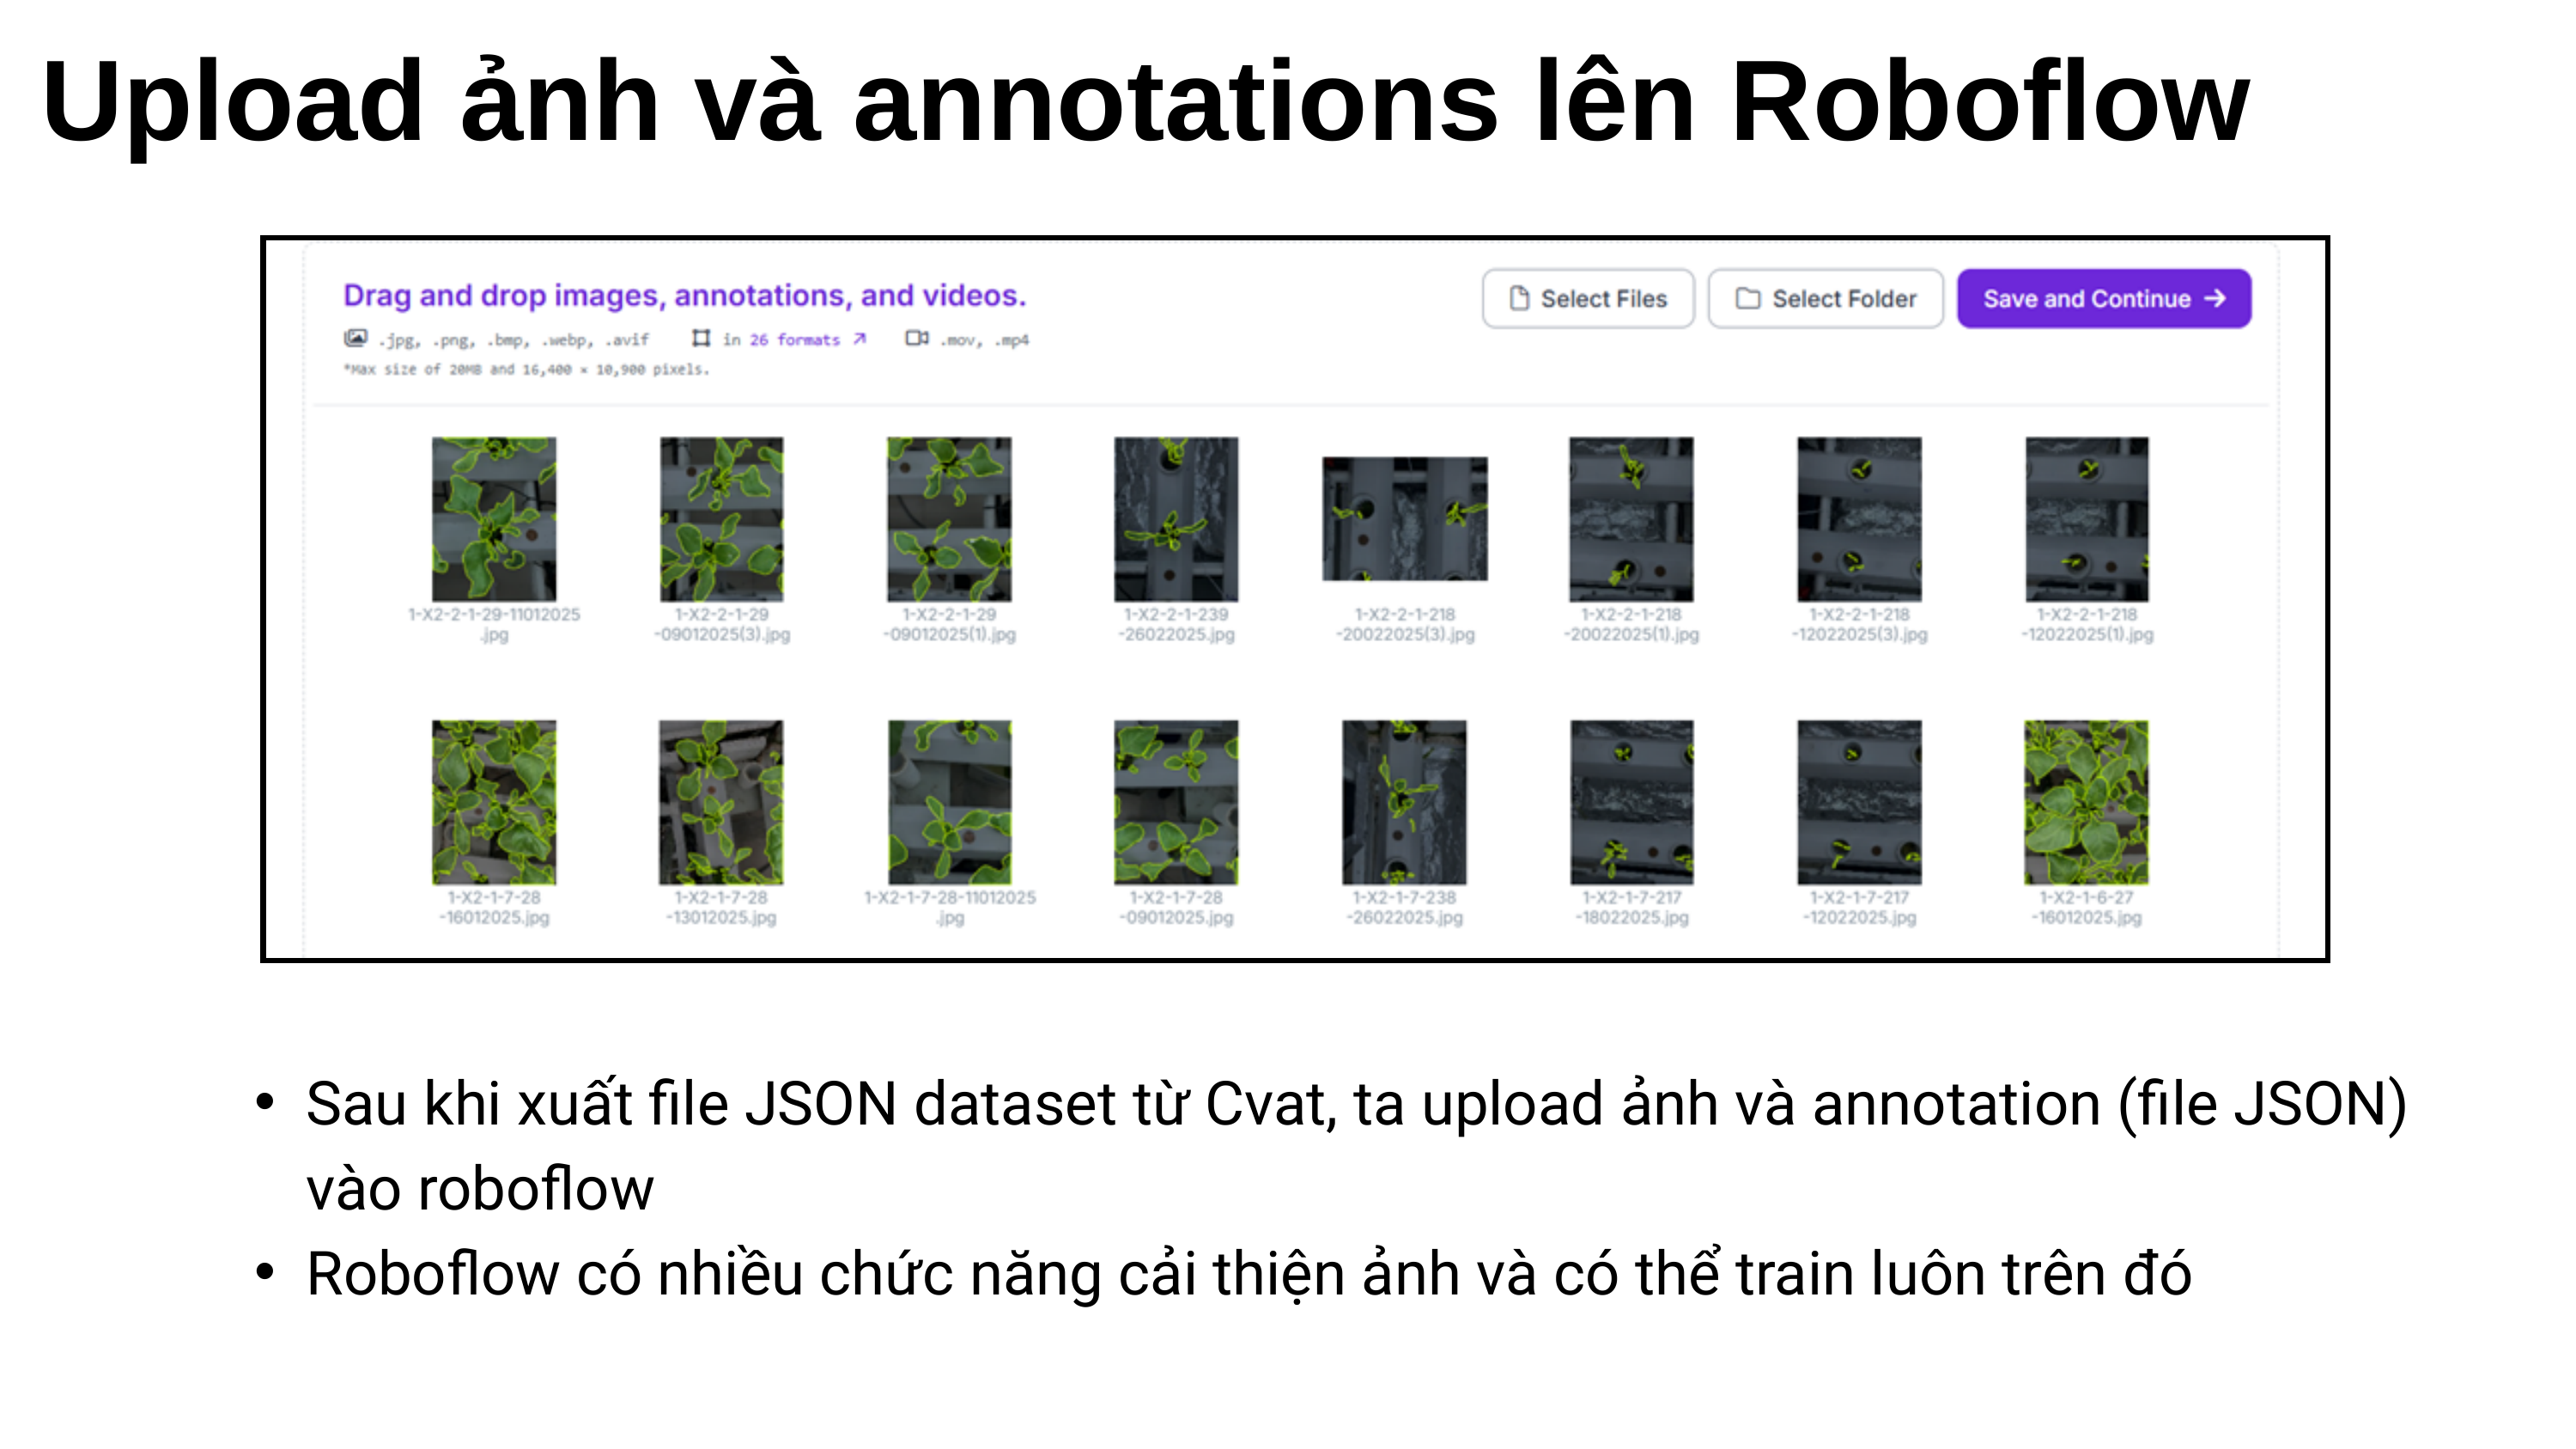

Upload ảnh và annotations lên Roboflow

Sau khi xuất file JSON dataset từ Cvat, ta upload ảnh và annotation (file JSON) vào roboflow
Roboflow có nhiều chức năng cải thiện ảnh và có thể train luôn trên đó